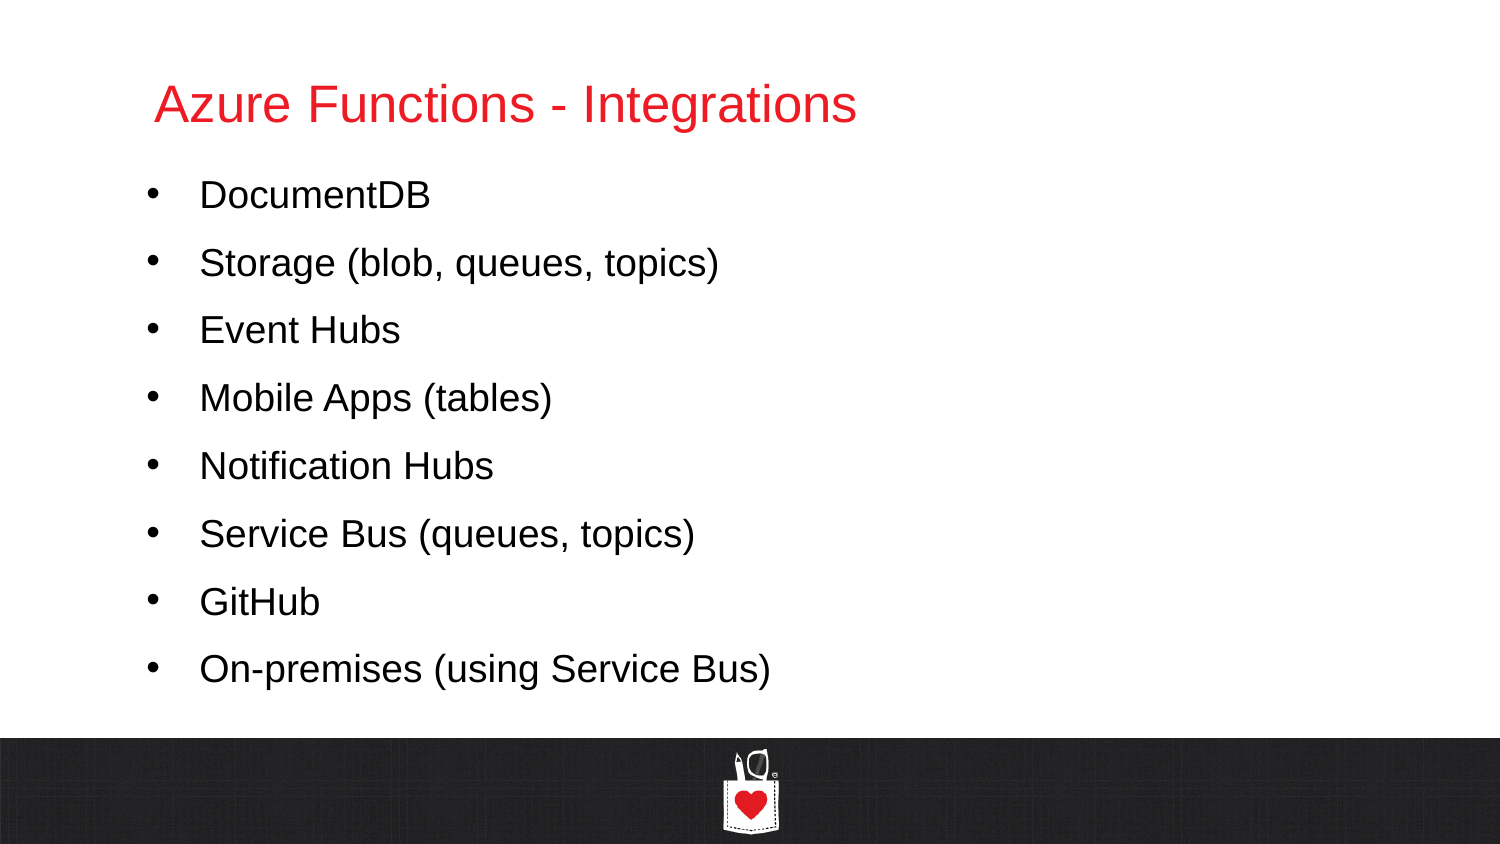

# Azure Functions - Integrations
DocumentDB
Storage (blob, queues, topics)
Event Hubs
Mobile Apps (tables)
Notification Hubs
Service Bus (queues, topics)
GitHub
On-premises (using Service Bus)